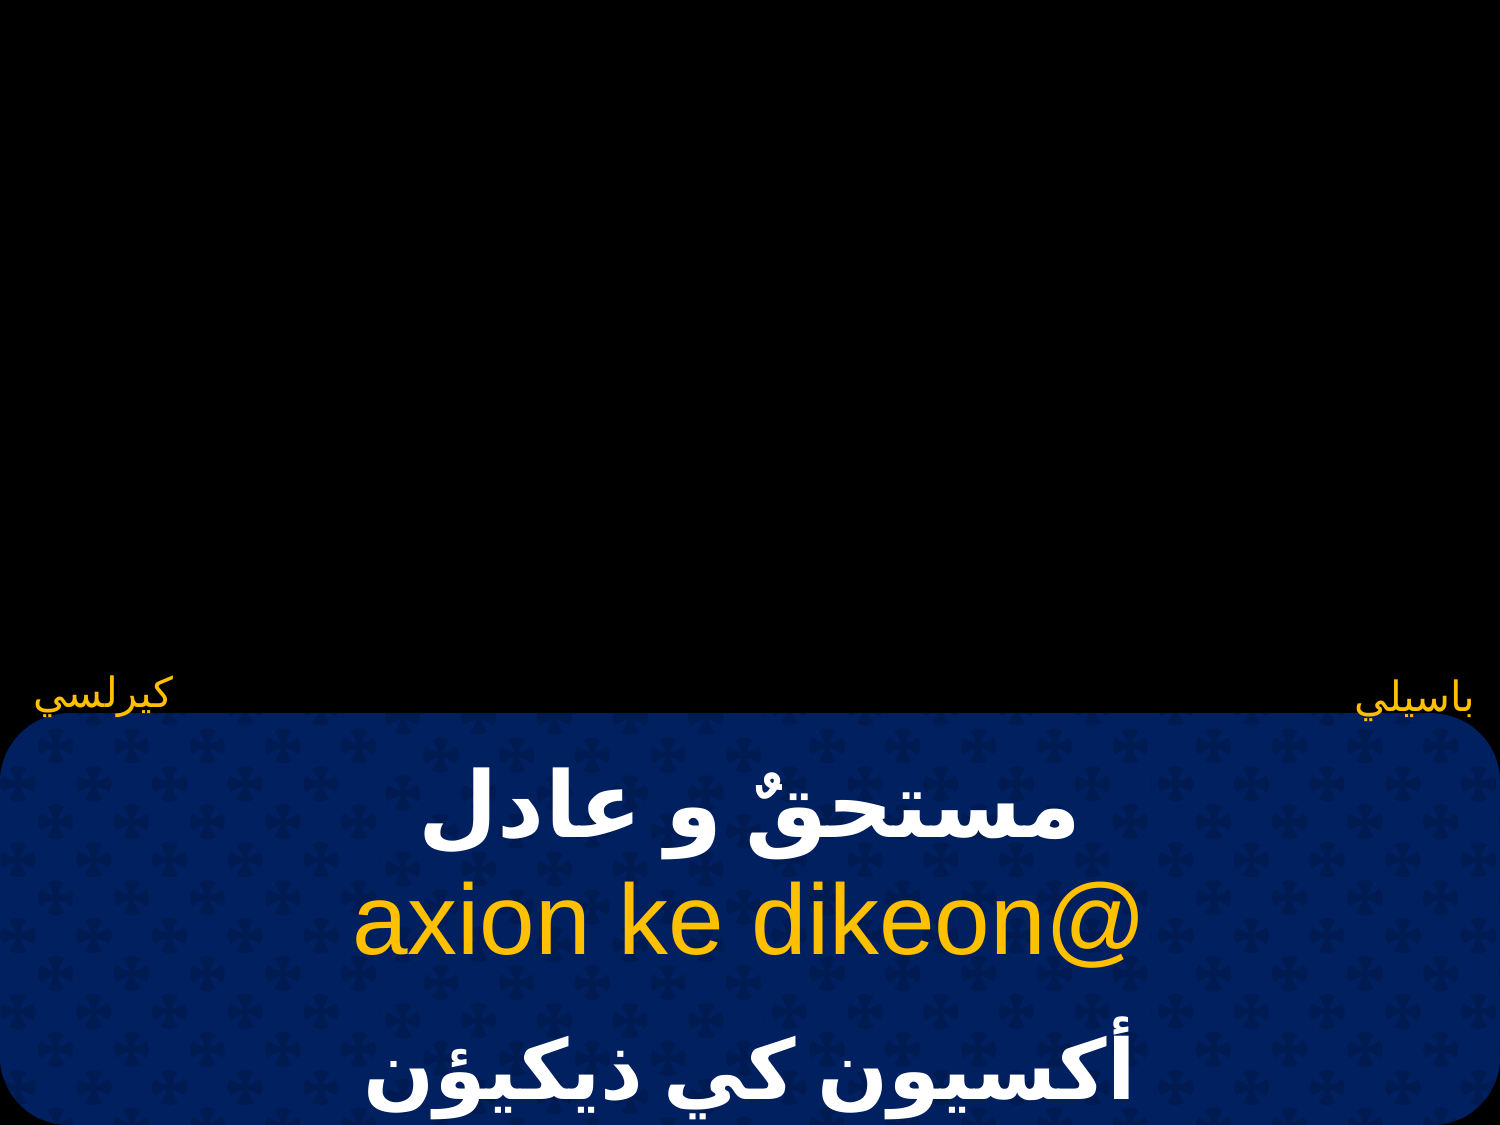

كيرلسي
باسيلي
# مستحقٌ و عادل
 axion ke dikeon@
أكسيون كي ذيكيؤن